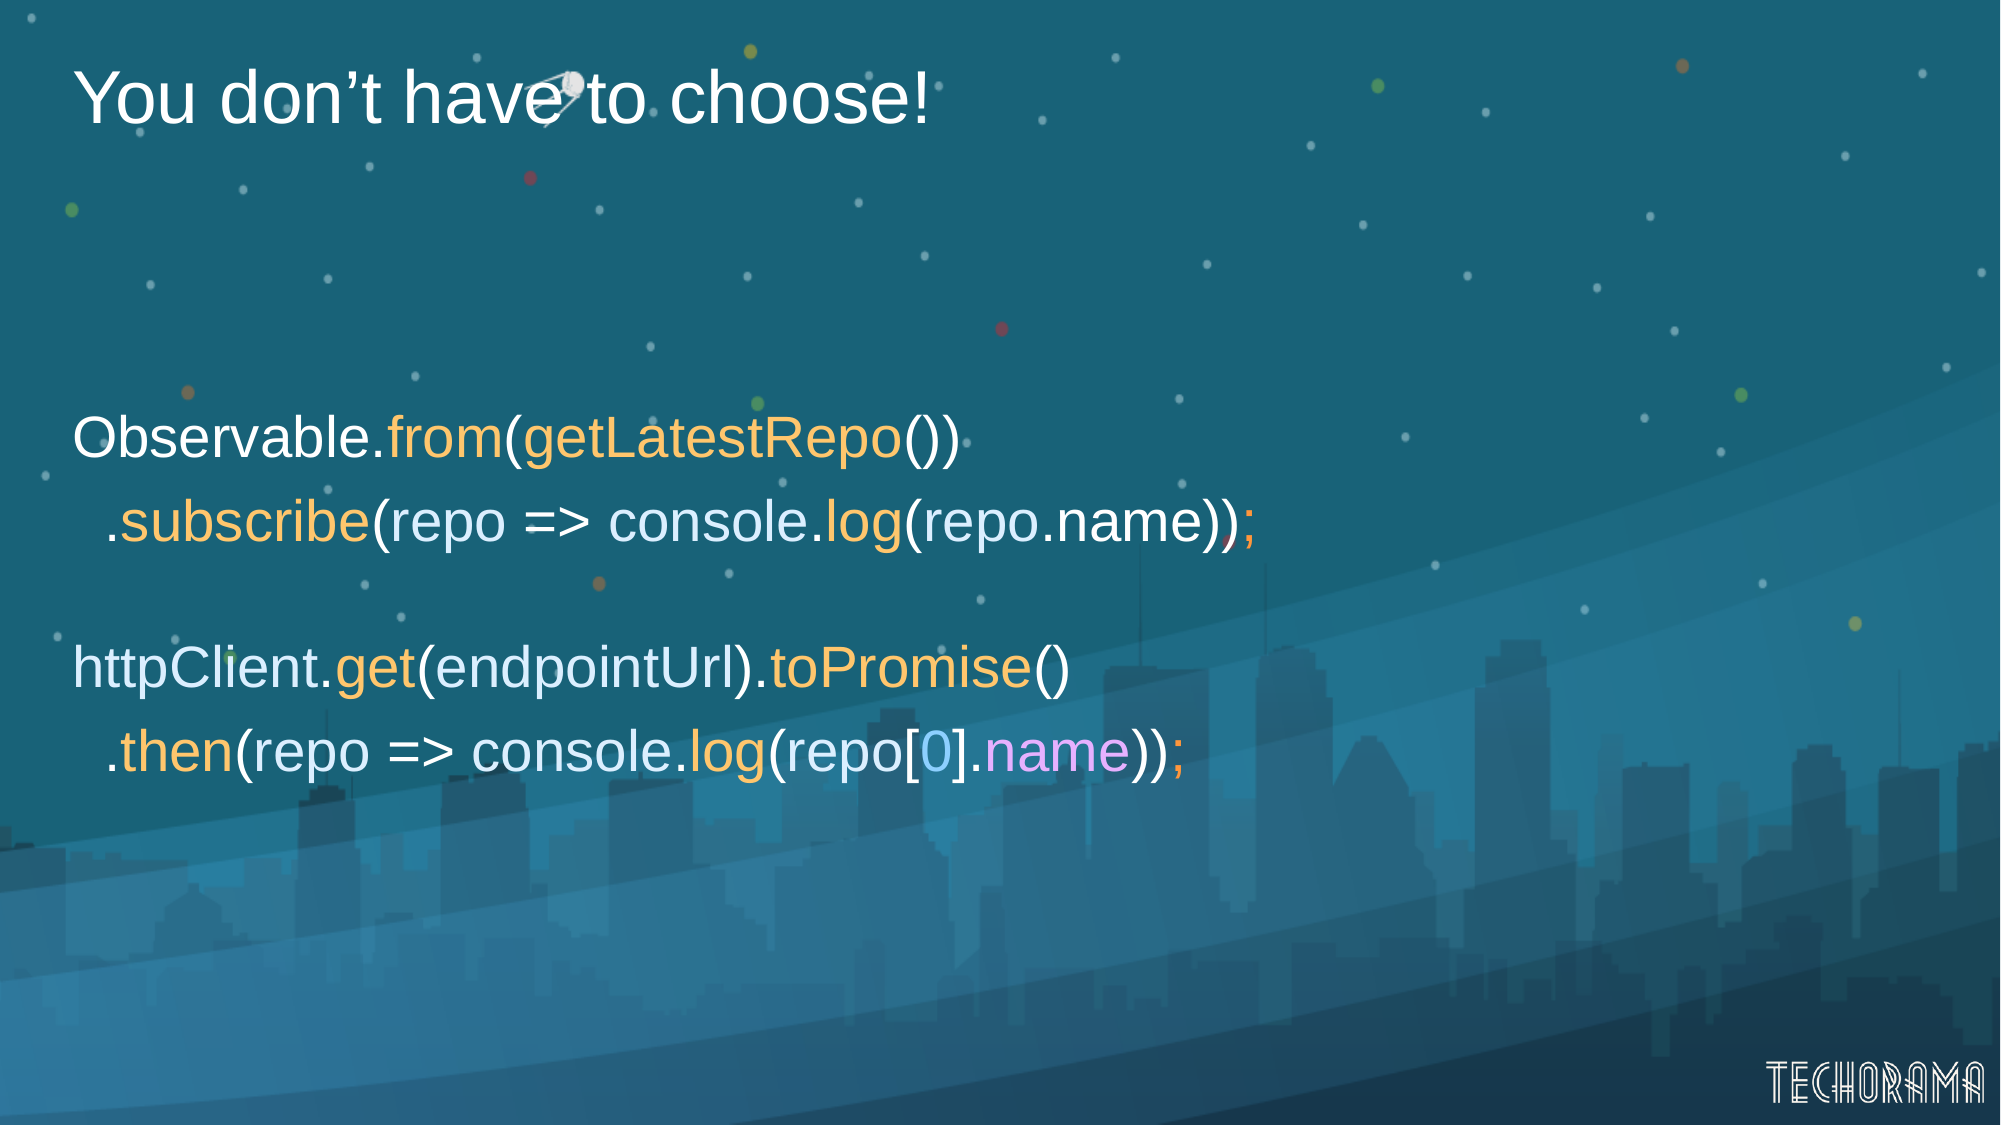

# You don’t have to choose!

Observable.from(getLatestRepo())
  .subscribe(repo => console.log(repo.name));
httpClient.get(endpointUrl).toPromise()
  .then(repo => console.log(repo[0].name));